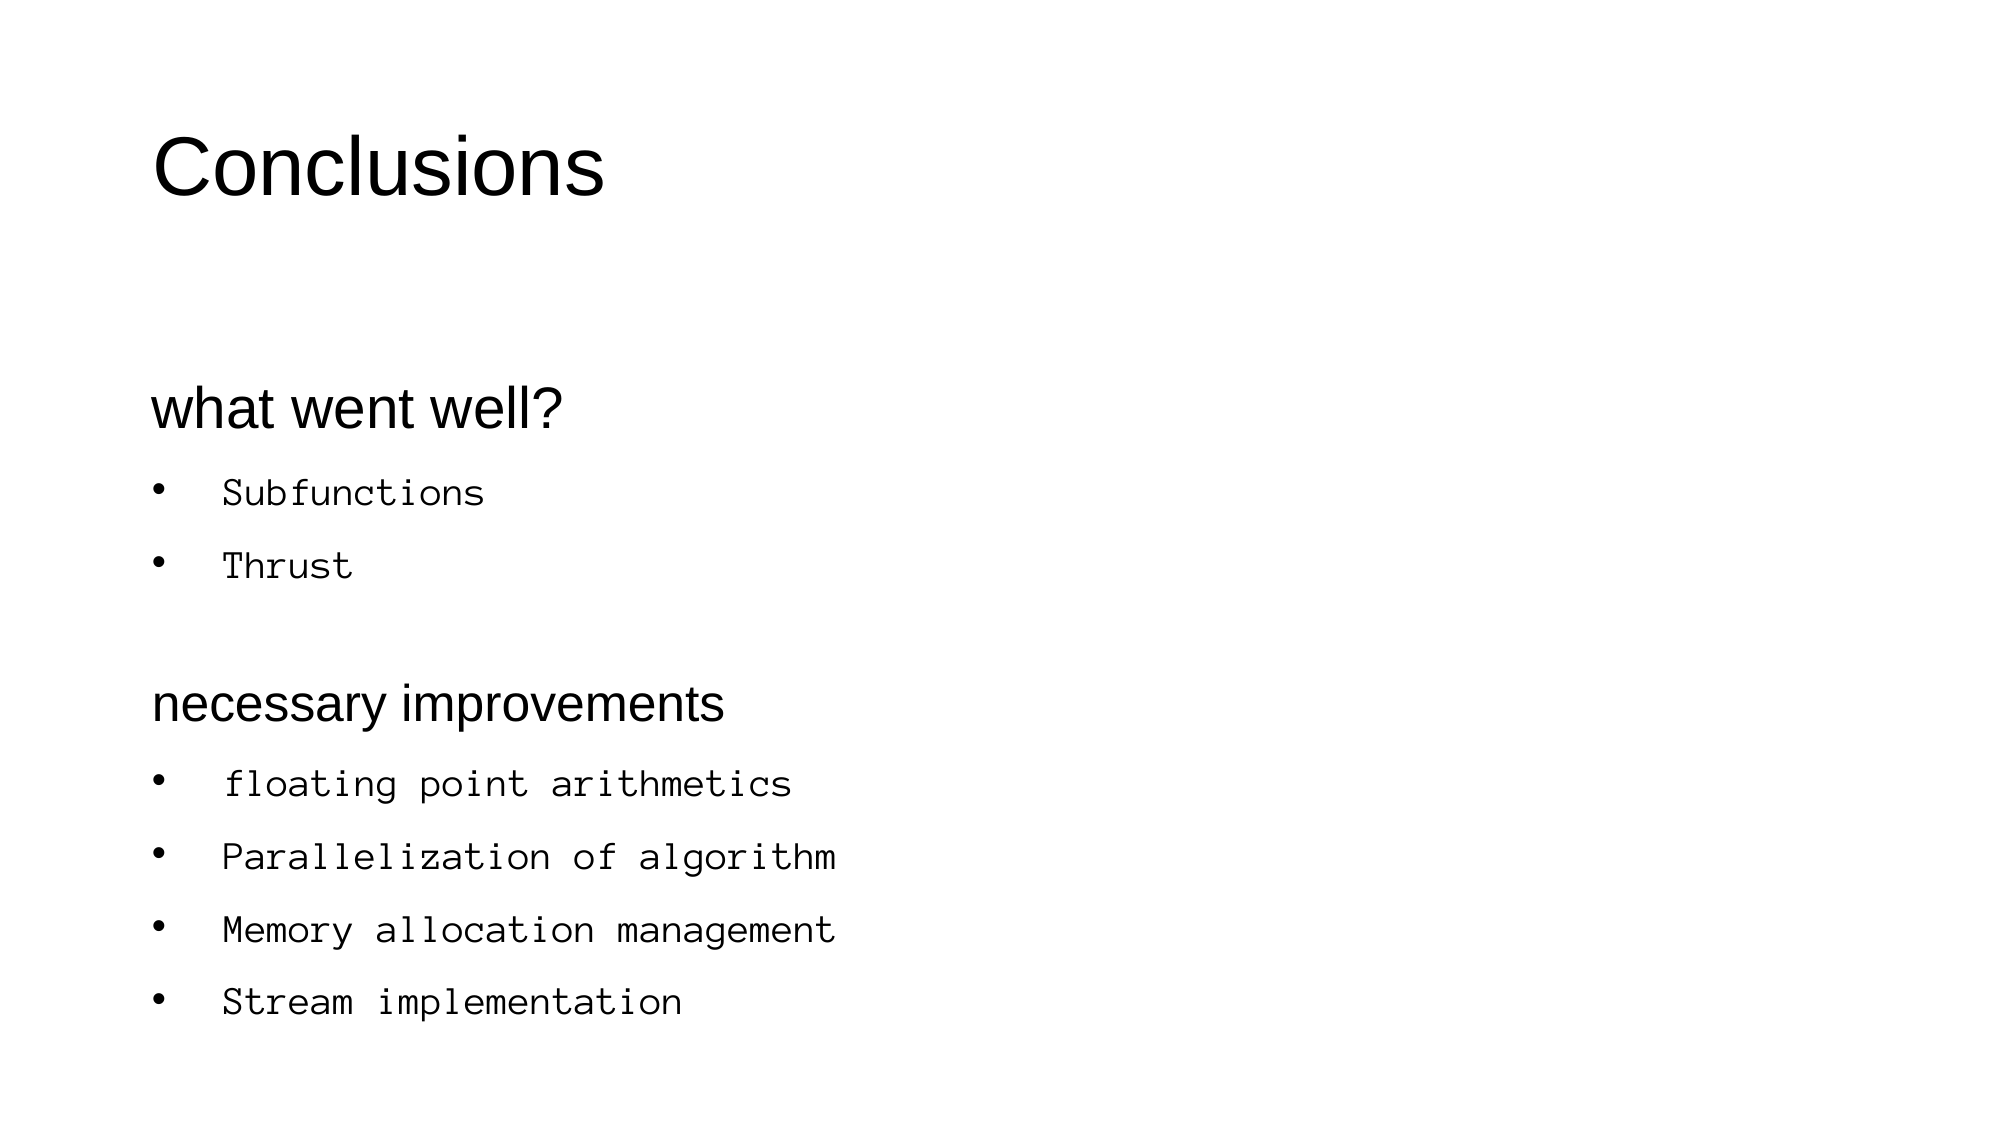

# Conclusions

what went well?
Subfunctions
Thrust

necessary improvements
floating point arithmetics
Parallelization of algorithm
Memory allocation management
Stream implementation